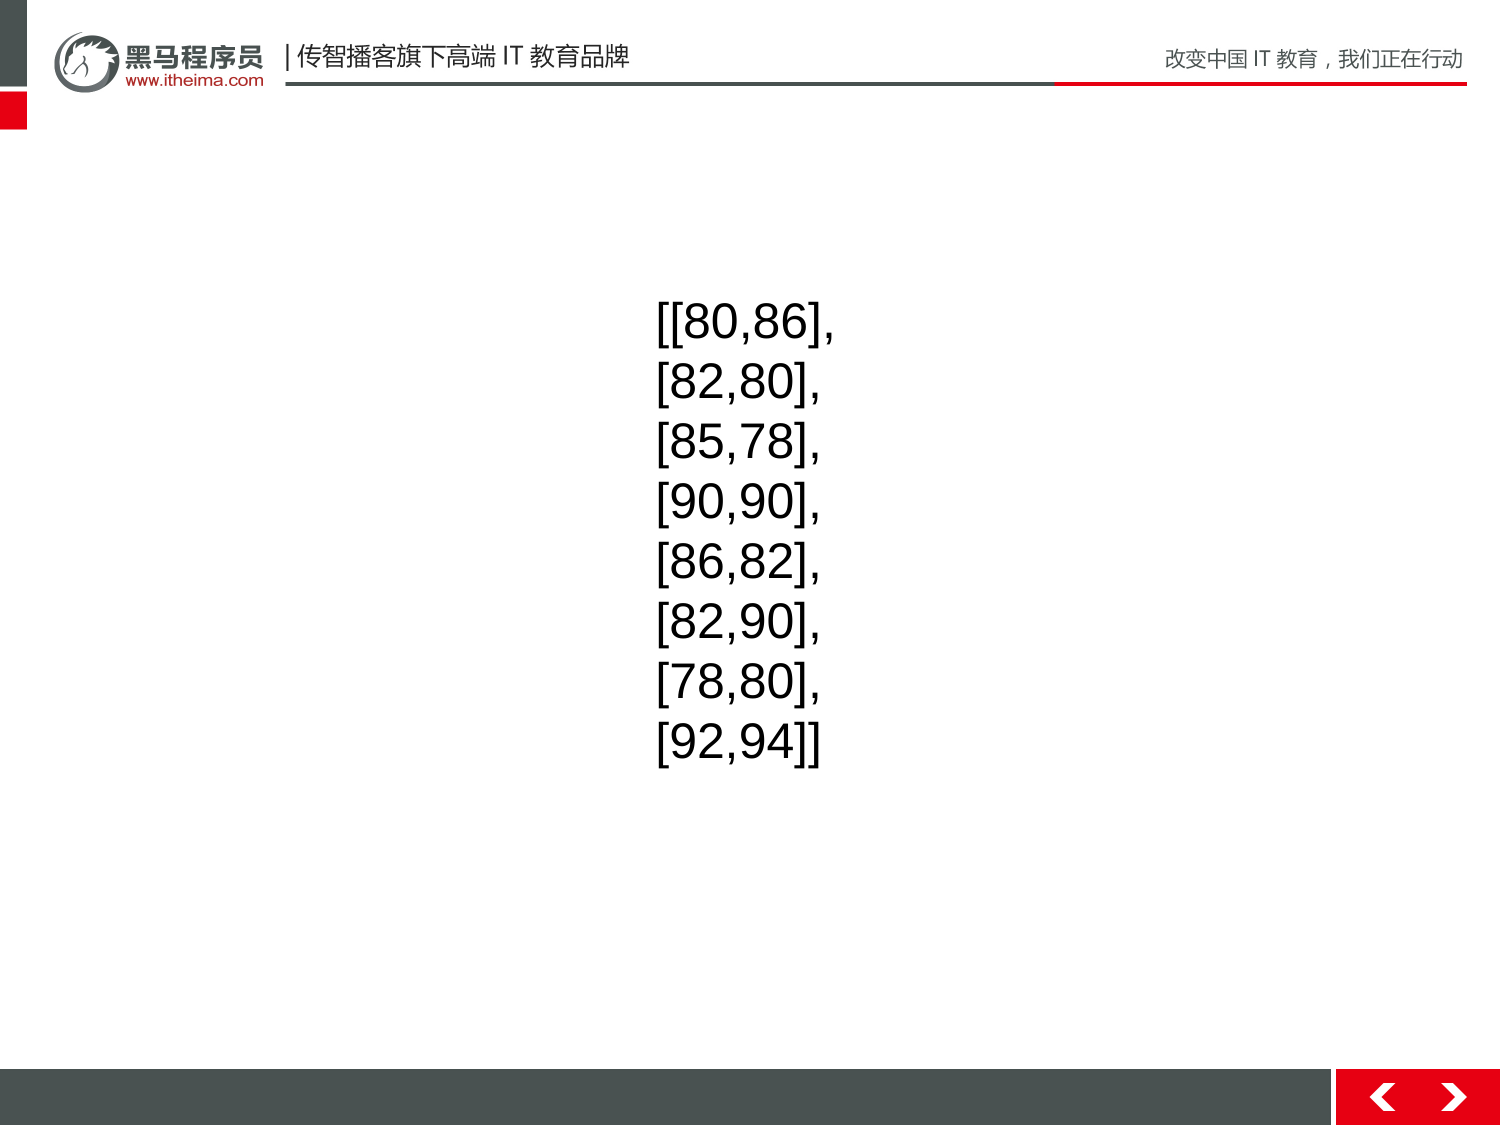

[[80,86],
[82,80],
[85,78],
[90,90],
[86,82],
[82,90],
[78,80],
[92,94]]